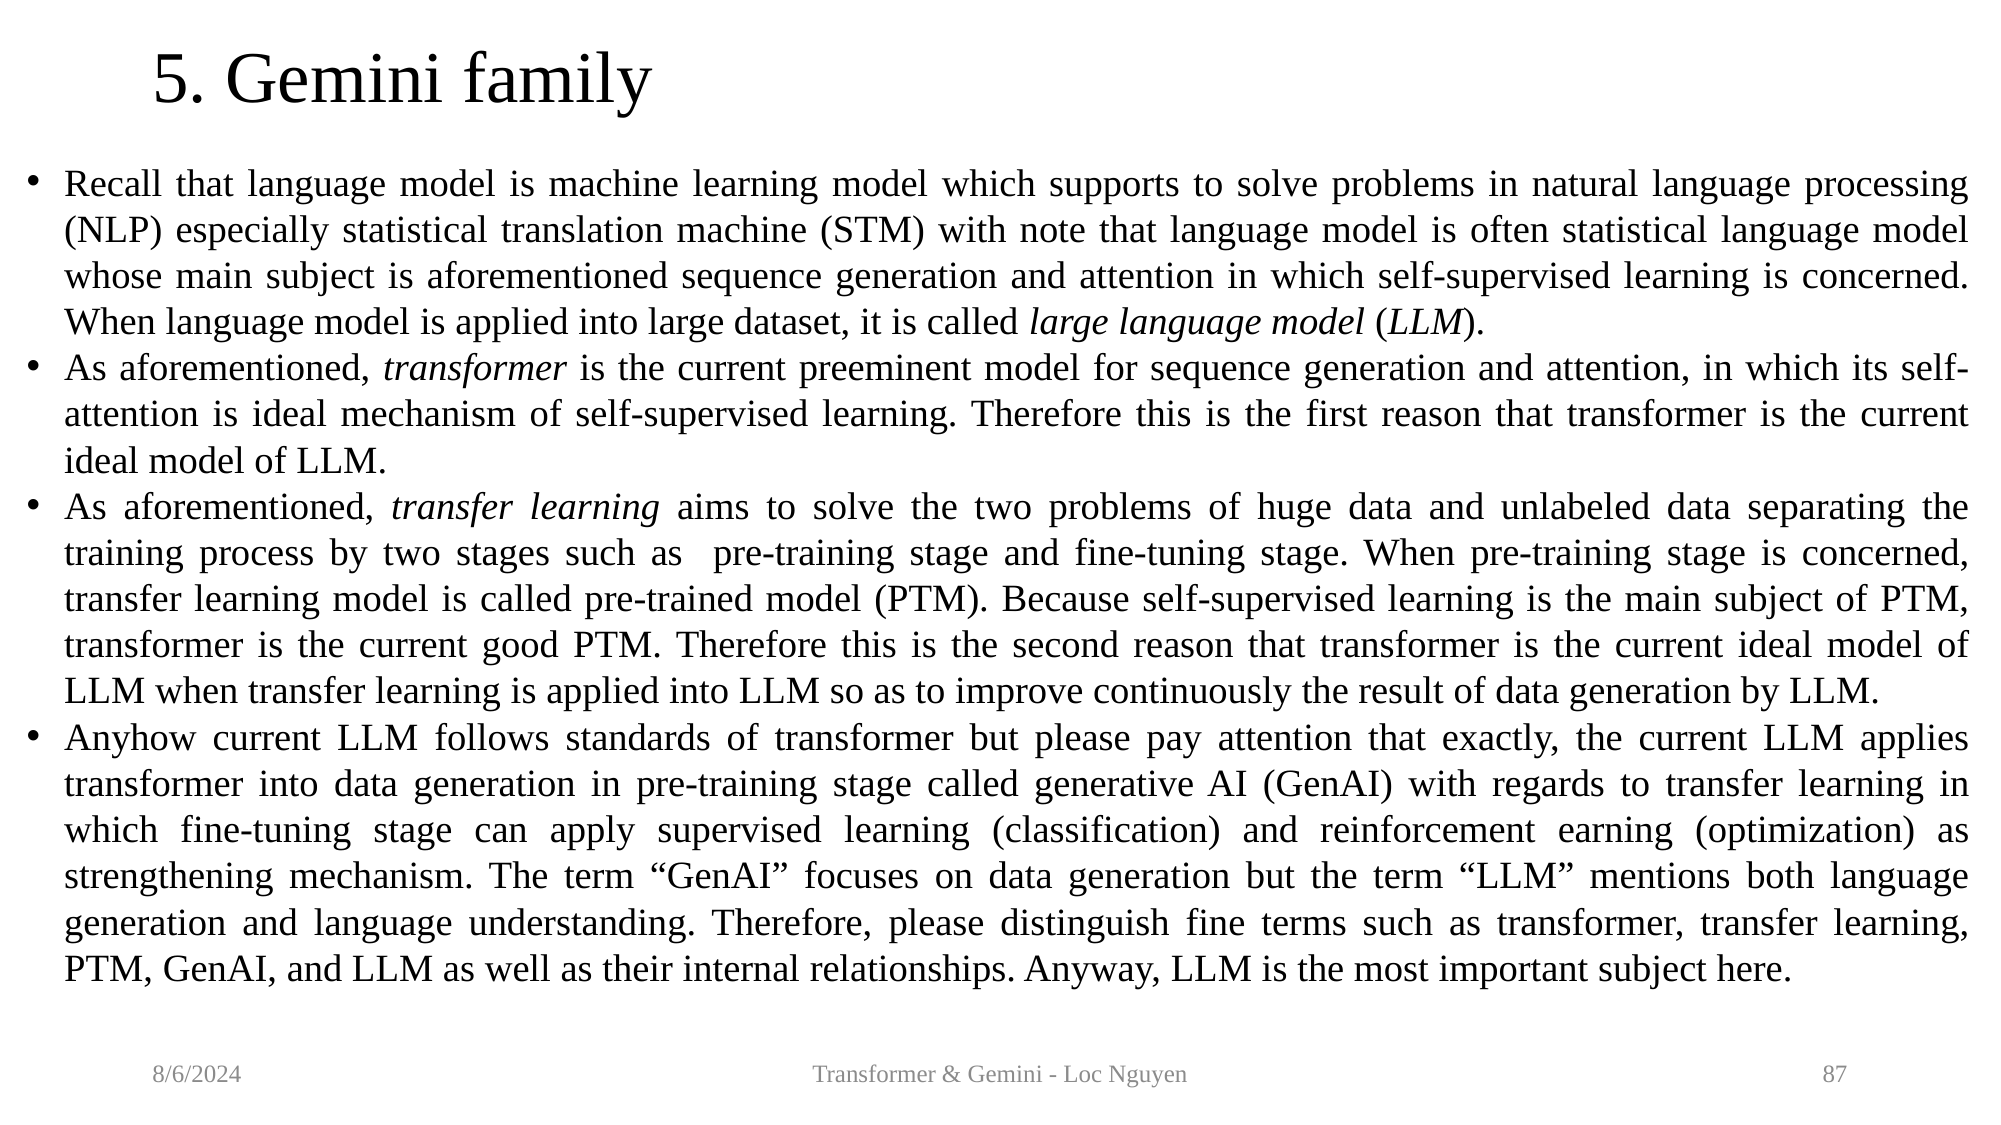

# 5. Gemini family
Recall that language model is machine learning model which supports to solve problems in natural language processing (NLP) especially statistical translation machine (STM) with note that language model is often statistical language model whose main subject is aforementioned sequence generation and attention in which self-supervised learning is concerned. When language model is applied into large dataset, it is called large language model (LLM).
As aforementioned, transformer is the current preeminent model for sequence generation and attention, in which its self-attention is ideal mechanism of self-supervised learning. Therefore this is the first reason that transformer is the current ideal model of LLM.
As aforementioned, transfer learning aims to solve the two problems of huge data and unlabeled data separating the training process by two stages such as  pre-training stage and fine-tuning stage. When pre-training stage is concerned, transfer learning model is called pre-trained model (PTM). Because self-supervised learning is the main subject of PTM, transformer is the current good PTM. Therefore this is the second reason that transformer is the current ideal model of LLM when transfer learning is applied into LLM so as to improve continuously the result of data generation by LLM.
Anyhow current LLM follows standards of transformer but please pay attention that exactly, the current LLM applies transformer into data generation in pre-training stage called generative AI (GenAI) with regards to transfer learning in which fine-tuning stage can apply supervised learning (classification) and reinforcement earning (optimization) as strengthening mechanism. The term “GenAI” focuses on data generation but the term “LLM” mentions both language generation and language understanding. Therefore, please distinguish fine terms such as transformer, transfer learning, PTM, GenAI, and LLM as well as their internal relationships. Anyway, LLM is the most important subject here.

8/6/2024
Transformer & Gemini - Loc Nguyen
87